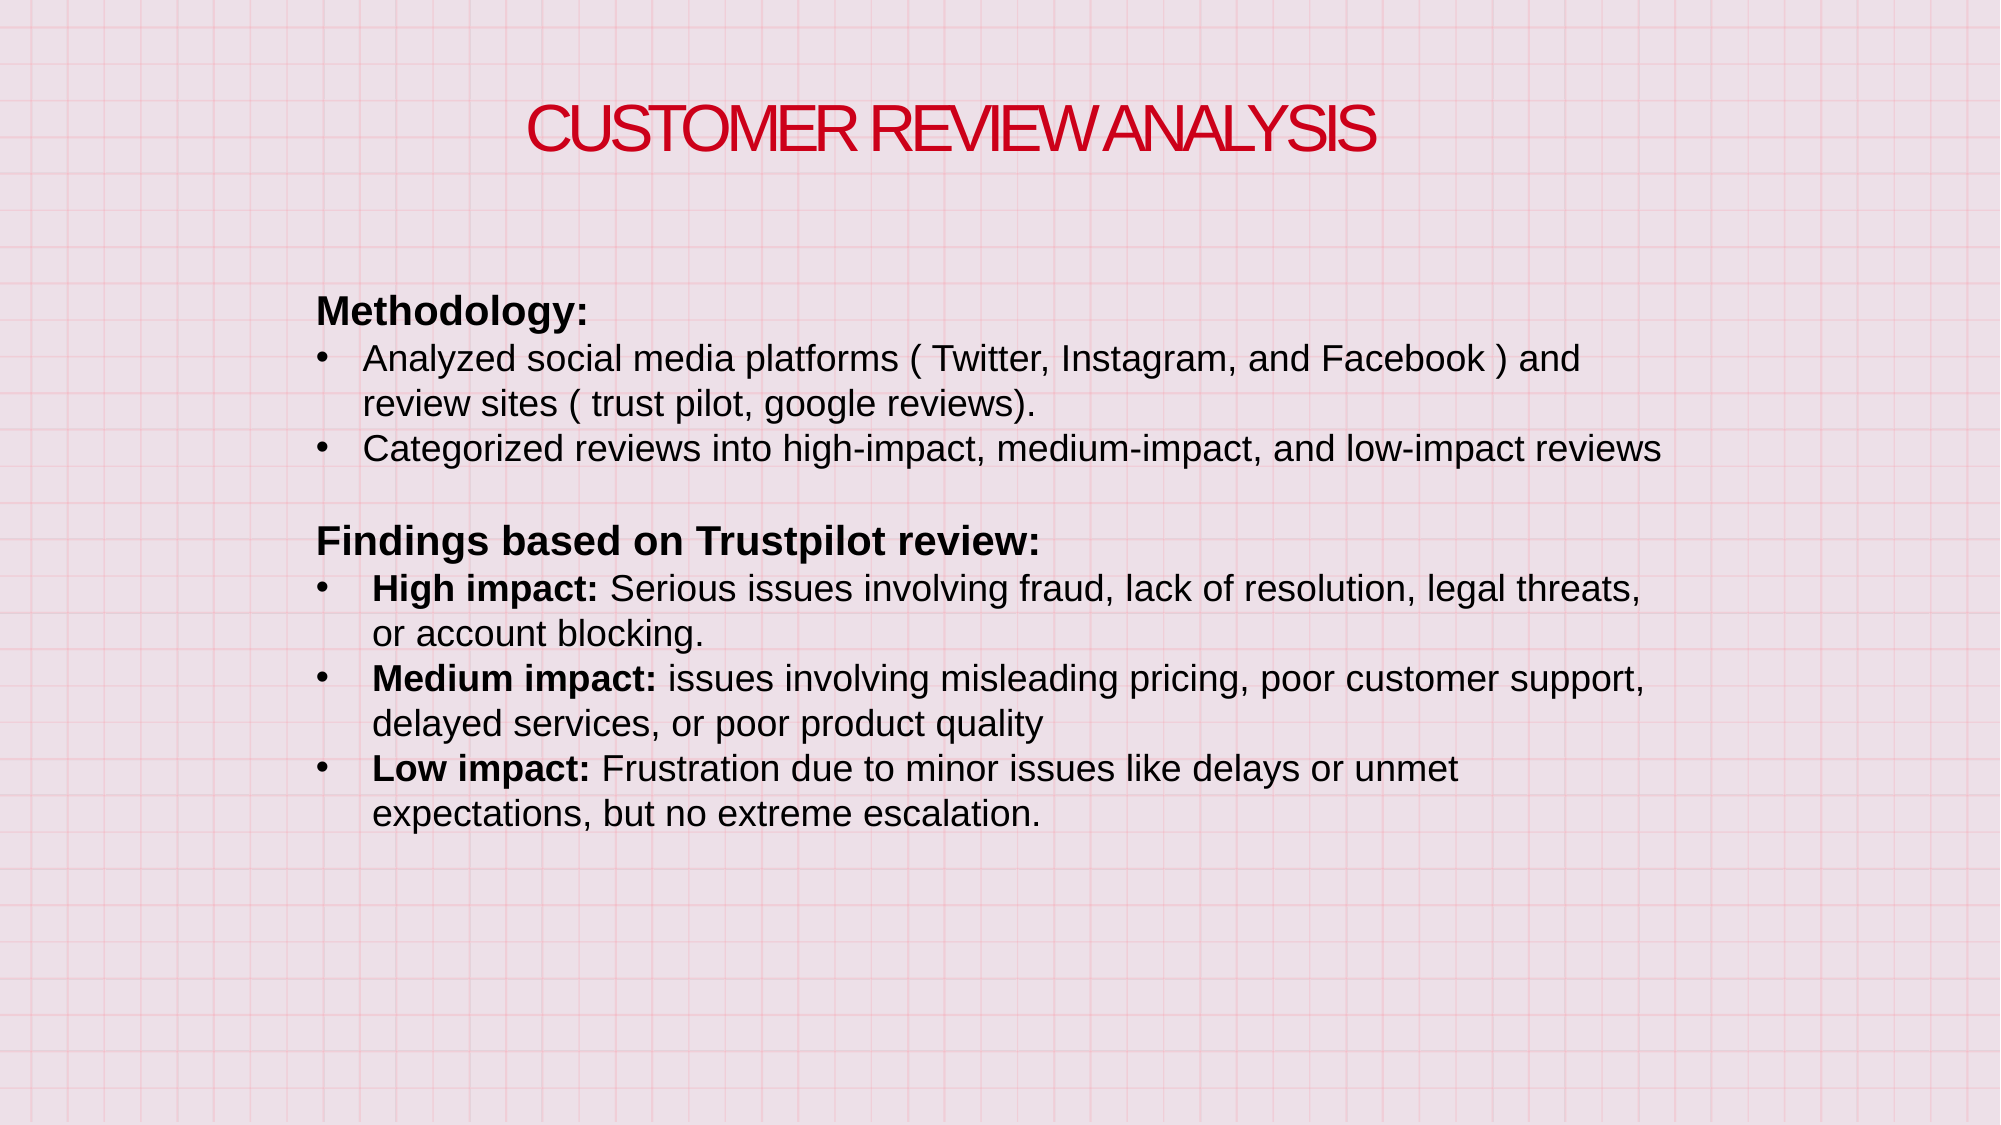

# CUSTOMER REVIEW ANALYSIS
Methodology:
Analyzed social media platforms ( Twitter, Instagram, and Facebook ) and review sites ( trust pilot, google reviews).
Categorized reviews into high-impact, medium-impact, and low-impact reviews

Findings based on Trustpilot review:
High impact: Serious issues involving fraud, lack of resolution, legal threats, or account blocking.
Medium impact: issues involving misleading pricing, poor customer support, delayed services, or poor product quality
Low impact: Frustration due to minor issues like delays or unmet expectations, but no extreme escalation.